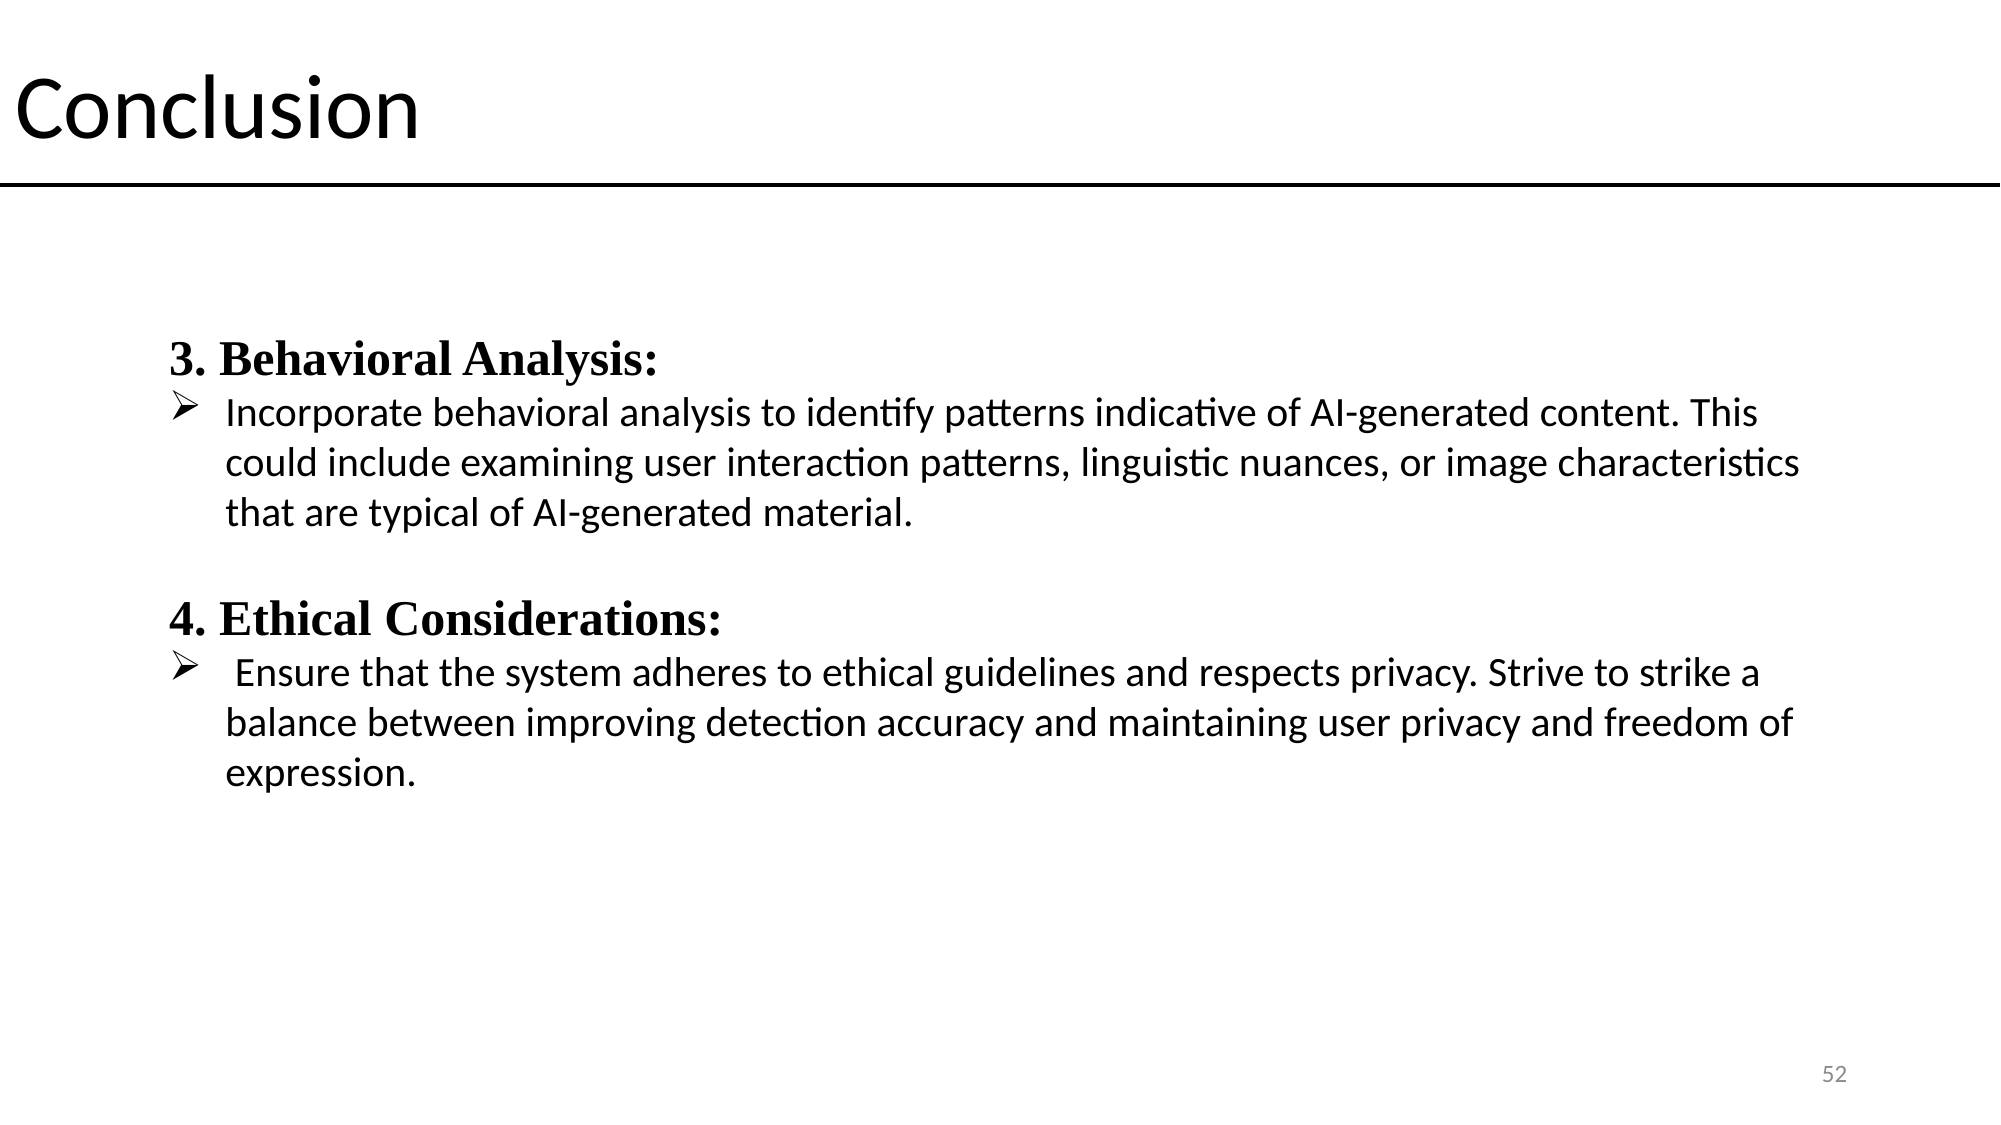

# Conclusion
3. Behavioral Analysis:
Incorporate behavioral analysis to identify patterns indicative of AI-generated content. This could include examining user interaction patterns, linguistic nuances, or image characteristics that are typical of AI-generated material.

4. Ethical Considerations:
 Ensure that the system adheres to ethical guidelines and respects privacy. Strive to strike a balance between improving detection accuracy and maintaining user privacy and freedom of expression.
52